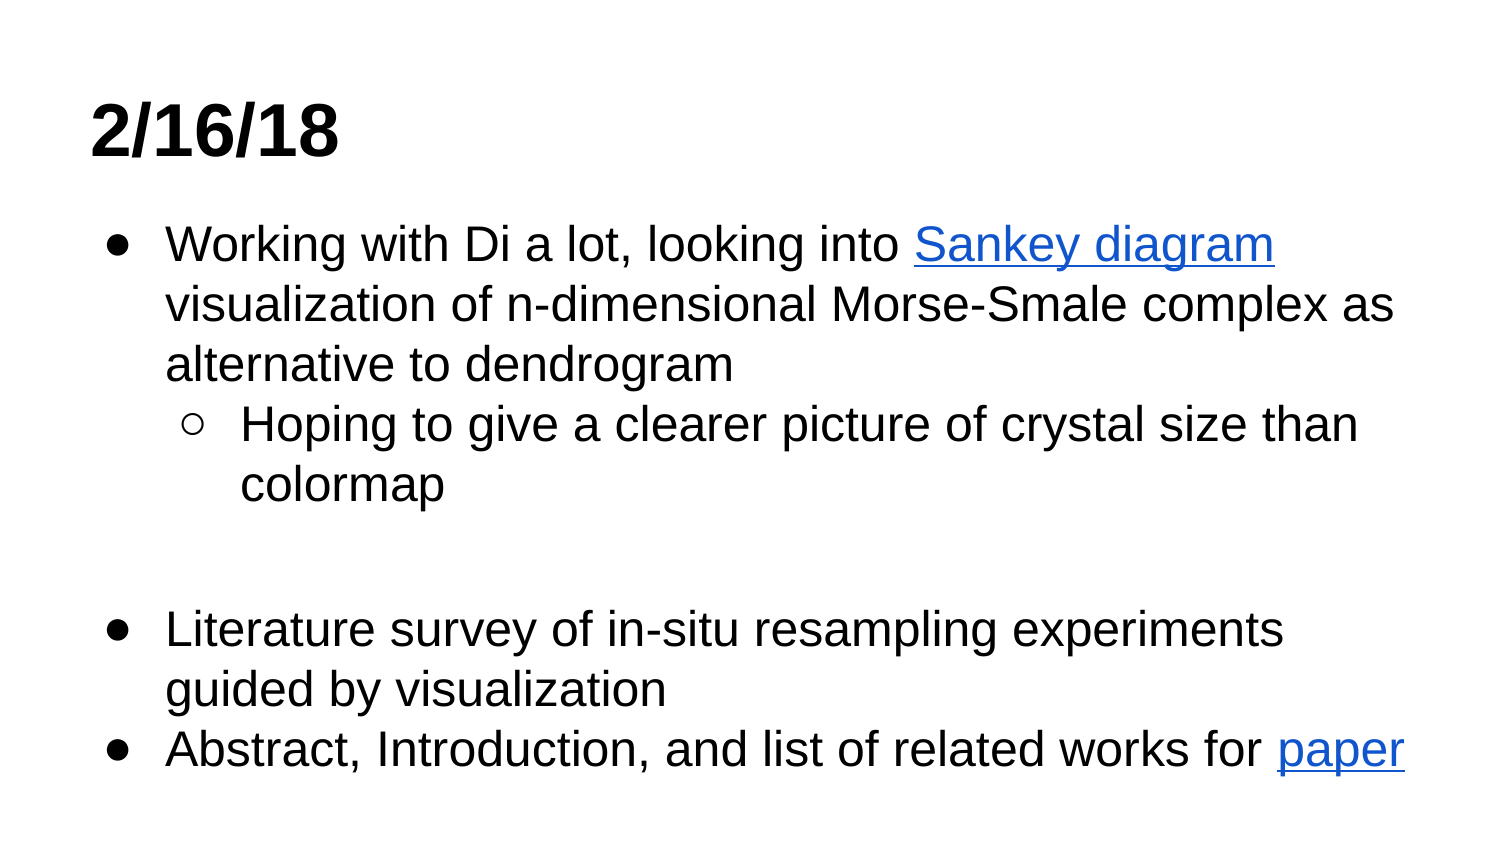

# 2/16/18
Working with Di a lot, looking into Sankey diagram visualization of n-dimensional Morse-Smale complex as alternative to dendrogram
Hoping to give a clearer picture of crystal size than colormap

Literature survey of in-situ resampling experiments guided by visualization
Abstract, Introduction, and list of related works for paper